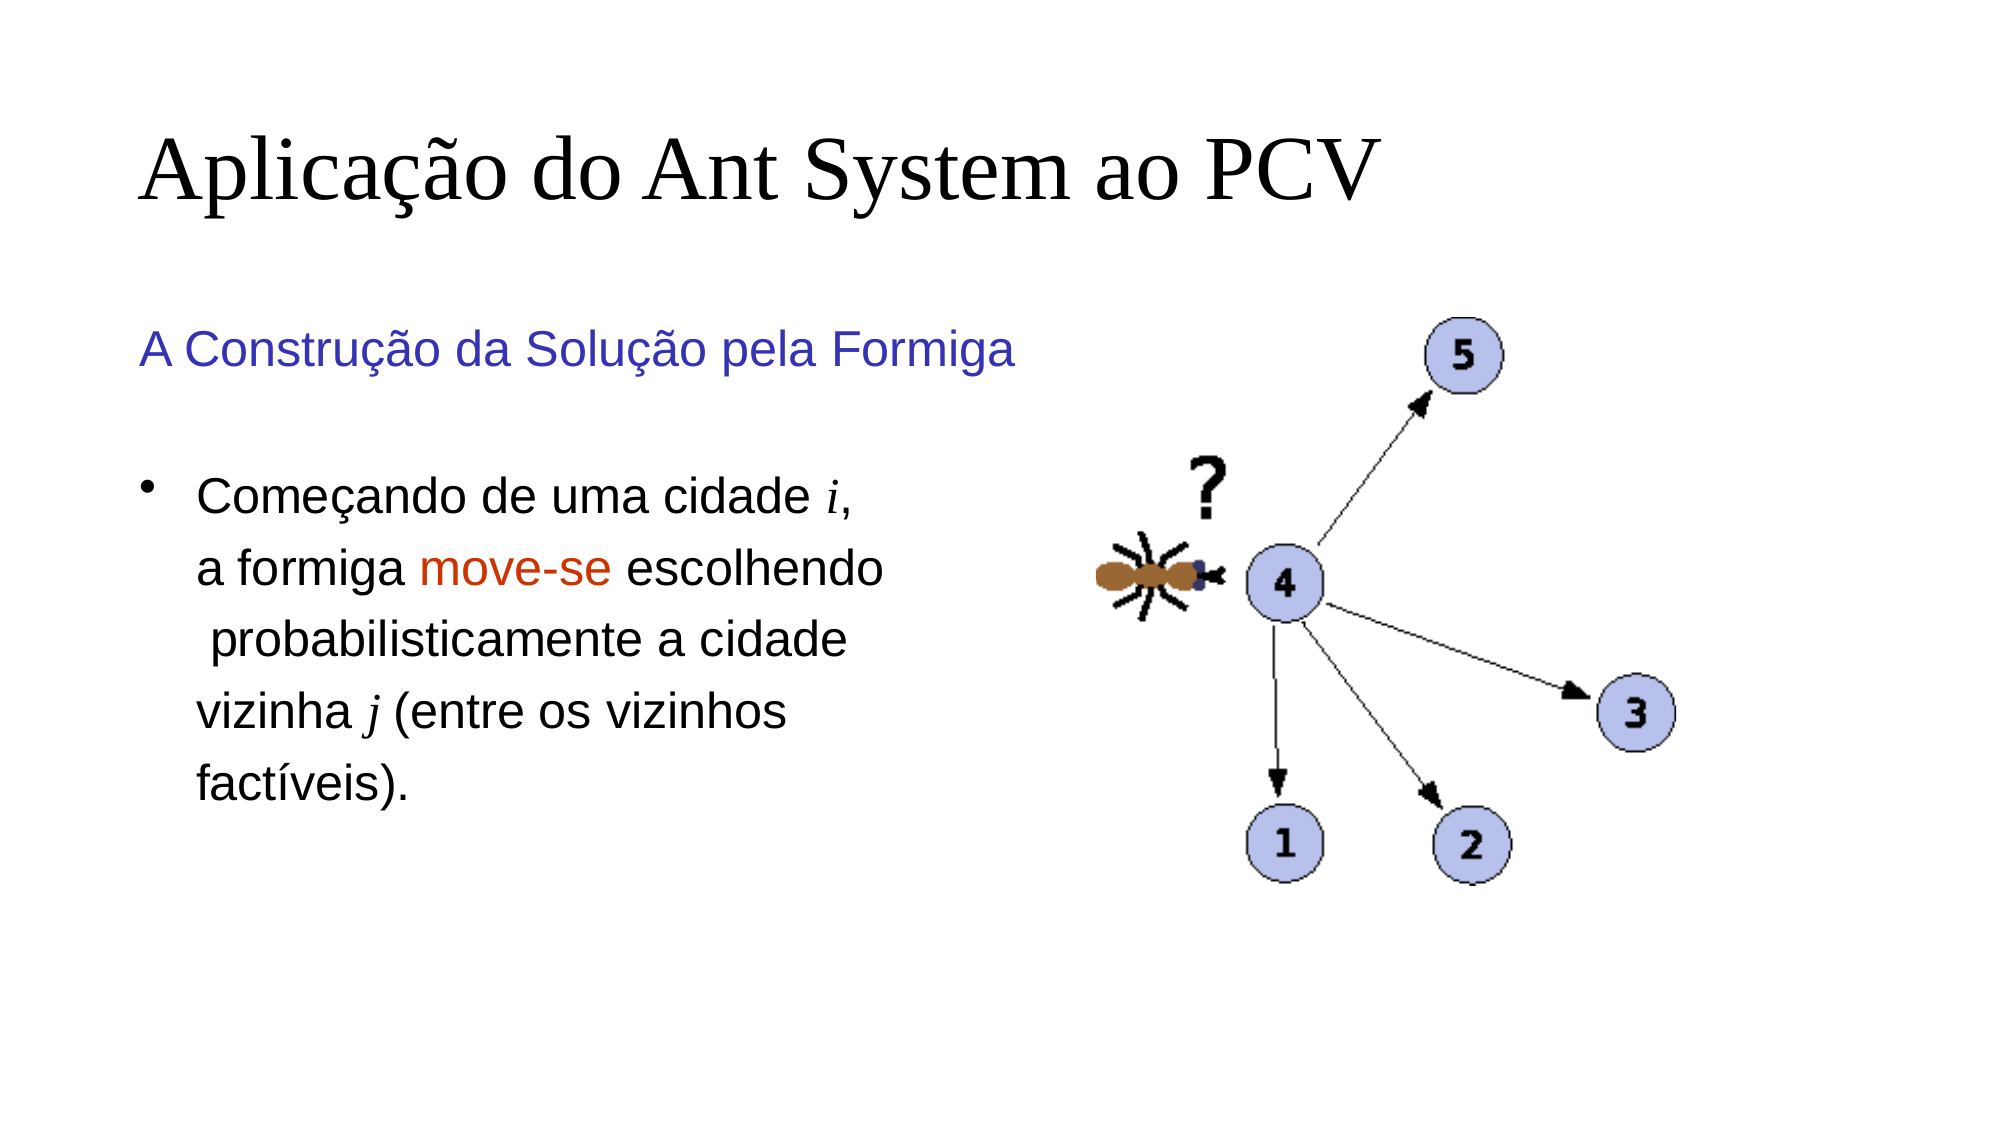

# Aplicação do Ant System ao PCV
A Construção da Solução pela Formiga

Começando de uma cidade i,  a formiga move-se escolhendo  probabilisticamente a cidade  vizinha j (entre os vizinhos  factíveis).